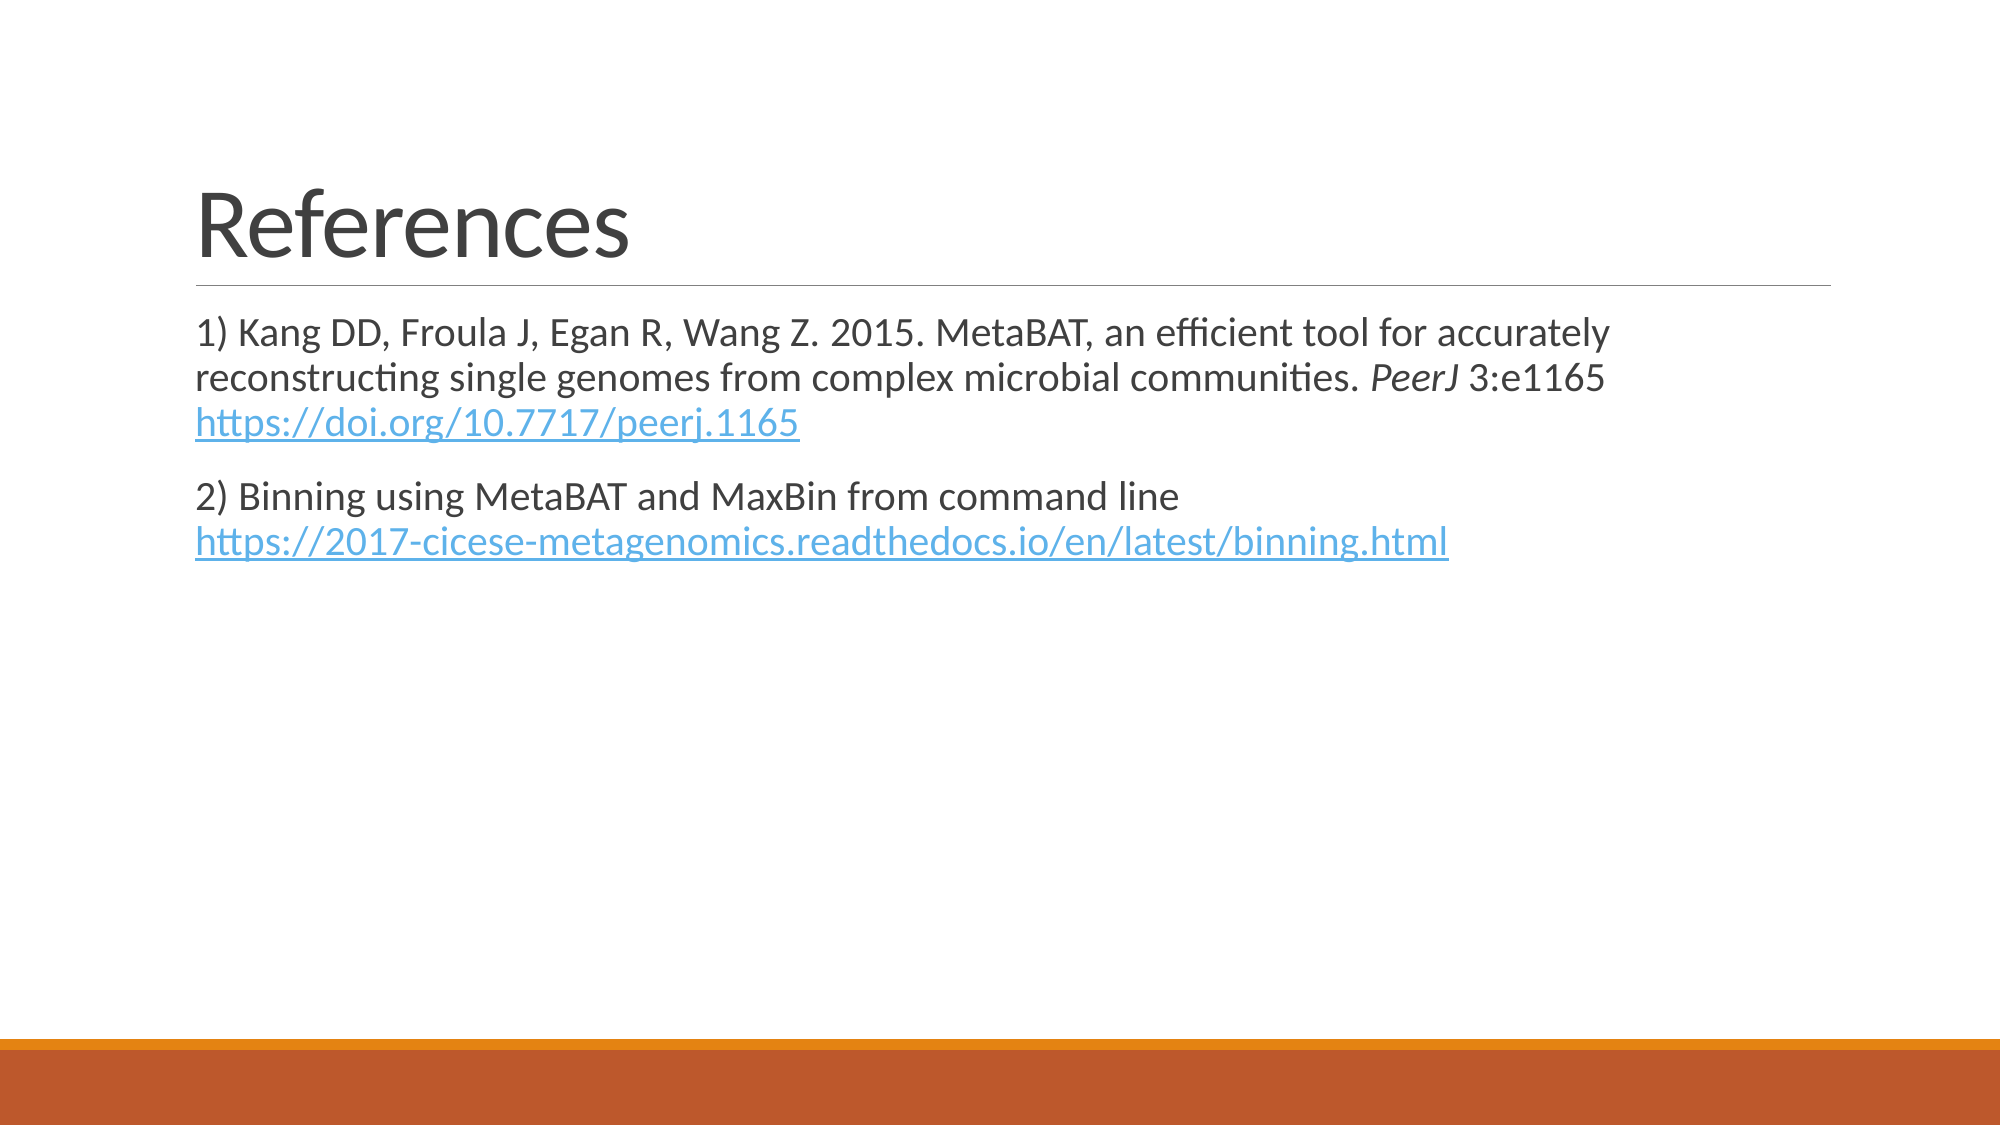

# References
1) Kang DD, Froula J, Egan R, Wang Z. 2015. MetaBAT, an efficient tool for accurately reconstructing single genomes from complex microbial communities. PeerJ 3:e1165 https://doi.org/10.7717/peerj.1165
2) Binning using MetaBAT and MaxBin from command line https://2017-cicese-metagenomics.readthedocs.io/en/latest/binning.html